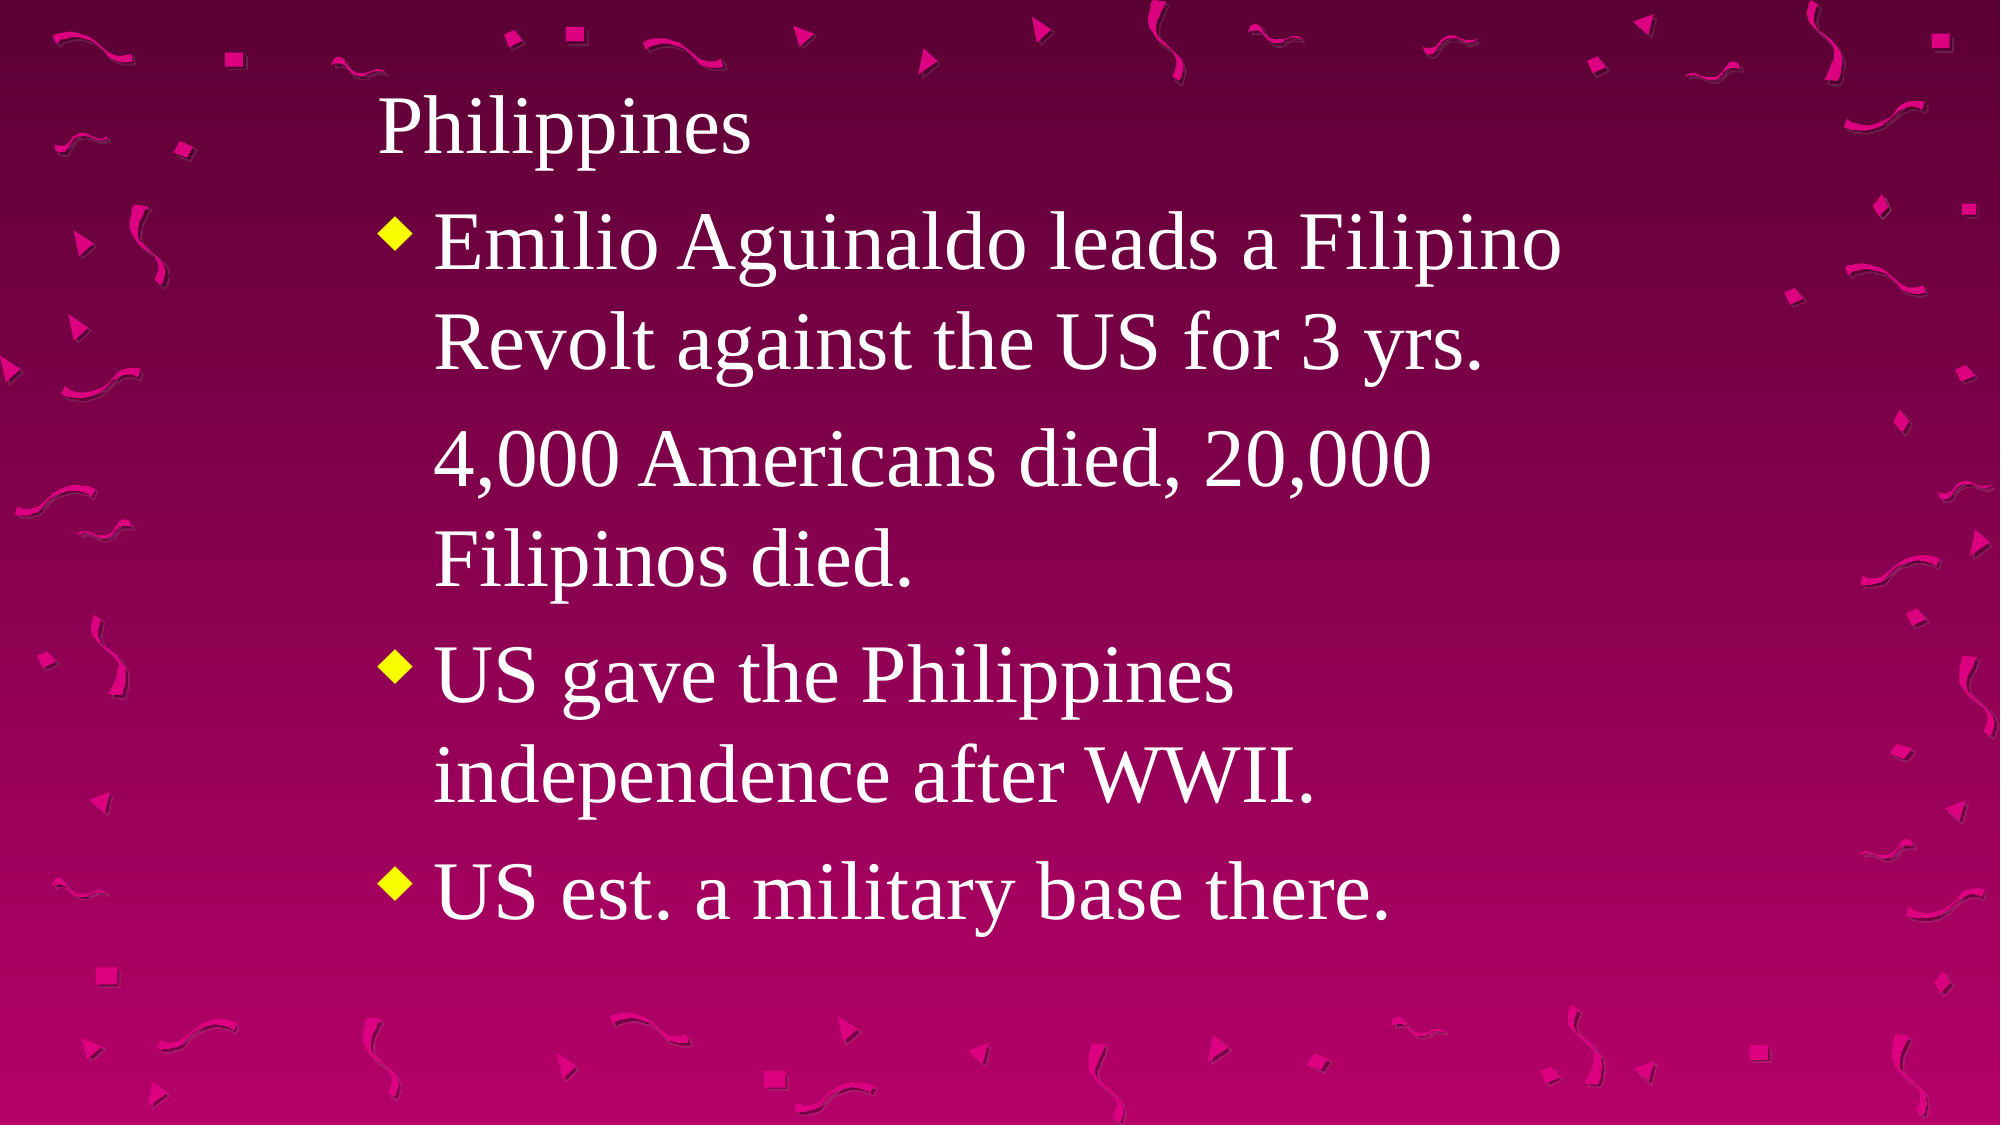

Philippines
Emilio Aguinaldo leads a Filipino Revolt against the US for 3 yrs.
 	4,000 Americans died, 20,000 Filipinos died.
US gave the Philippines independence after WWII.
US est. a military base there.